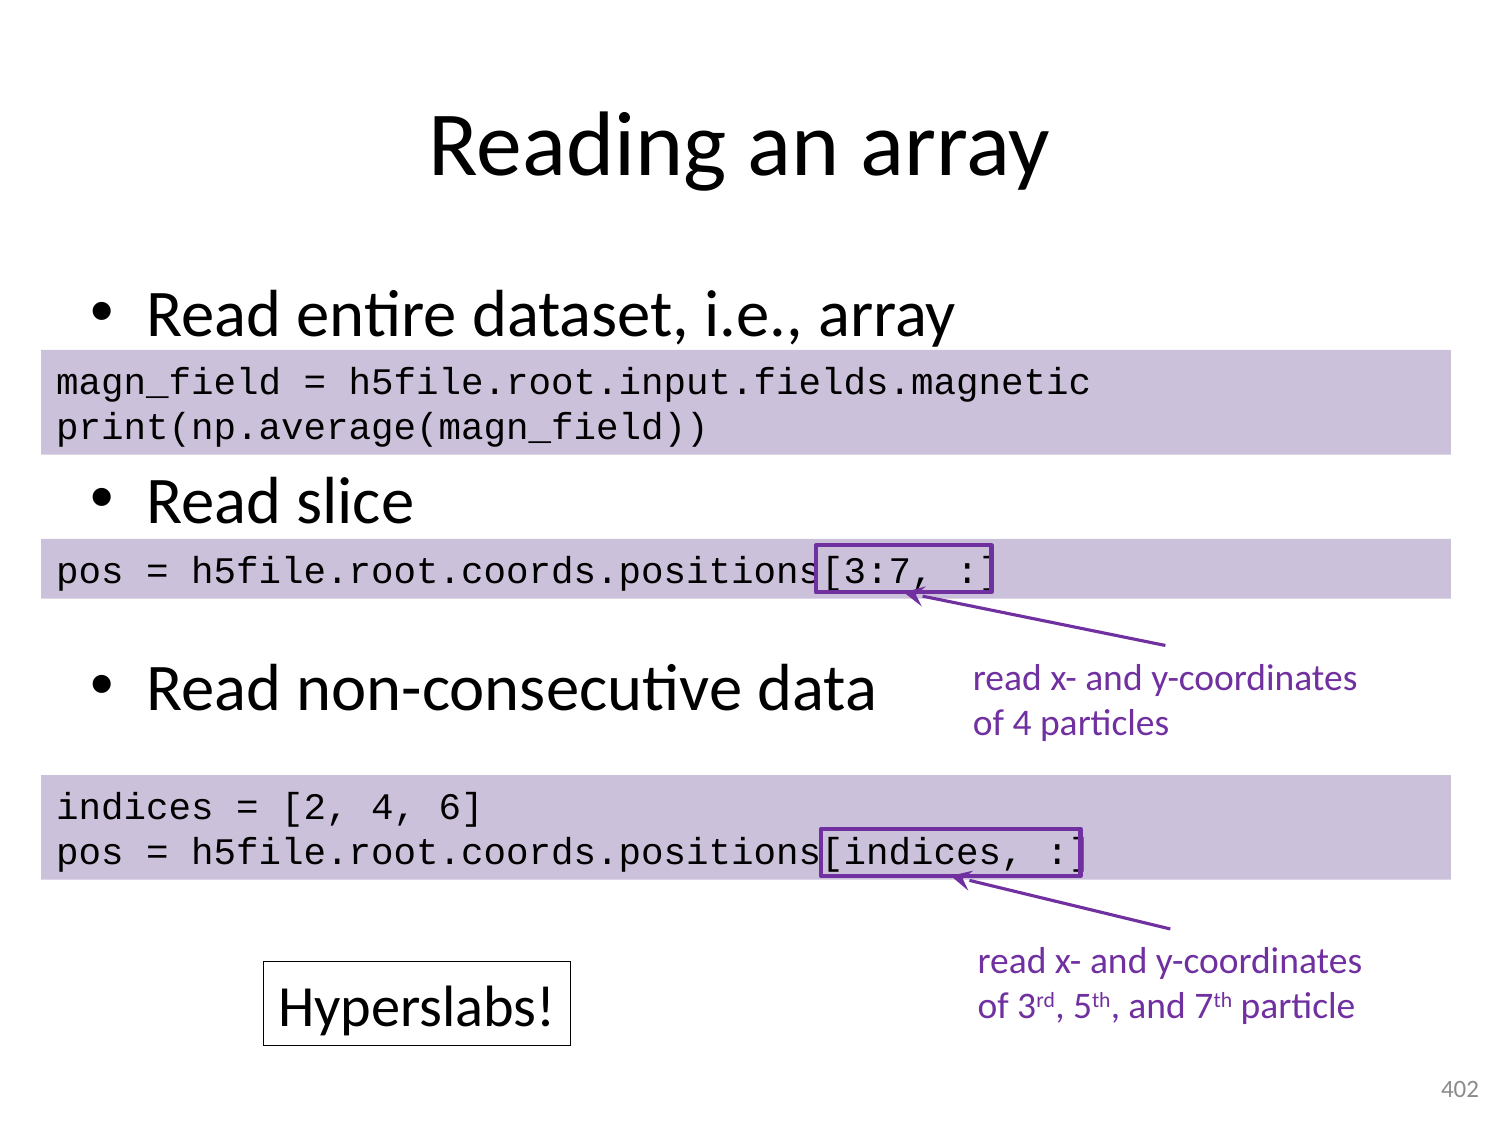

# Reading an array
Read entire dataset, i.e., array

Read slice

Read non-consecutive data
magn_field = h5file.root.input.fields.magnetic
print(np.average(magn_field))
pos = h5file.root.coords.positions[3:7, :]

read x- and y-coordinates
of 4 particles
indices = [2, 4, 6]
pos = h5file.root.coords.positions[indices, :]

read x- and y-coordinates
of 3rd, 5th, and 7th particle
Hyperslabs!
402